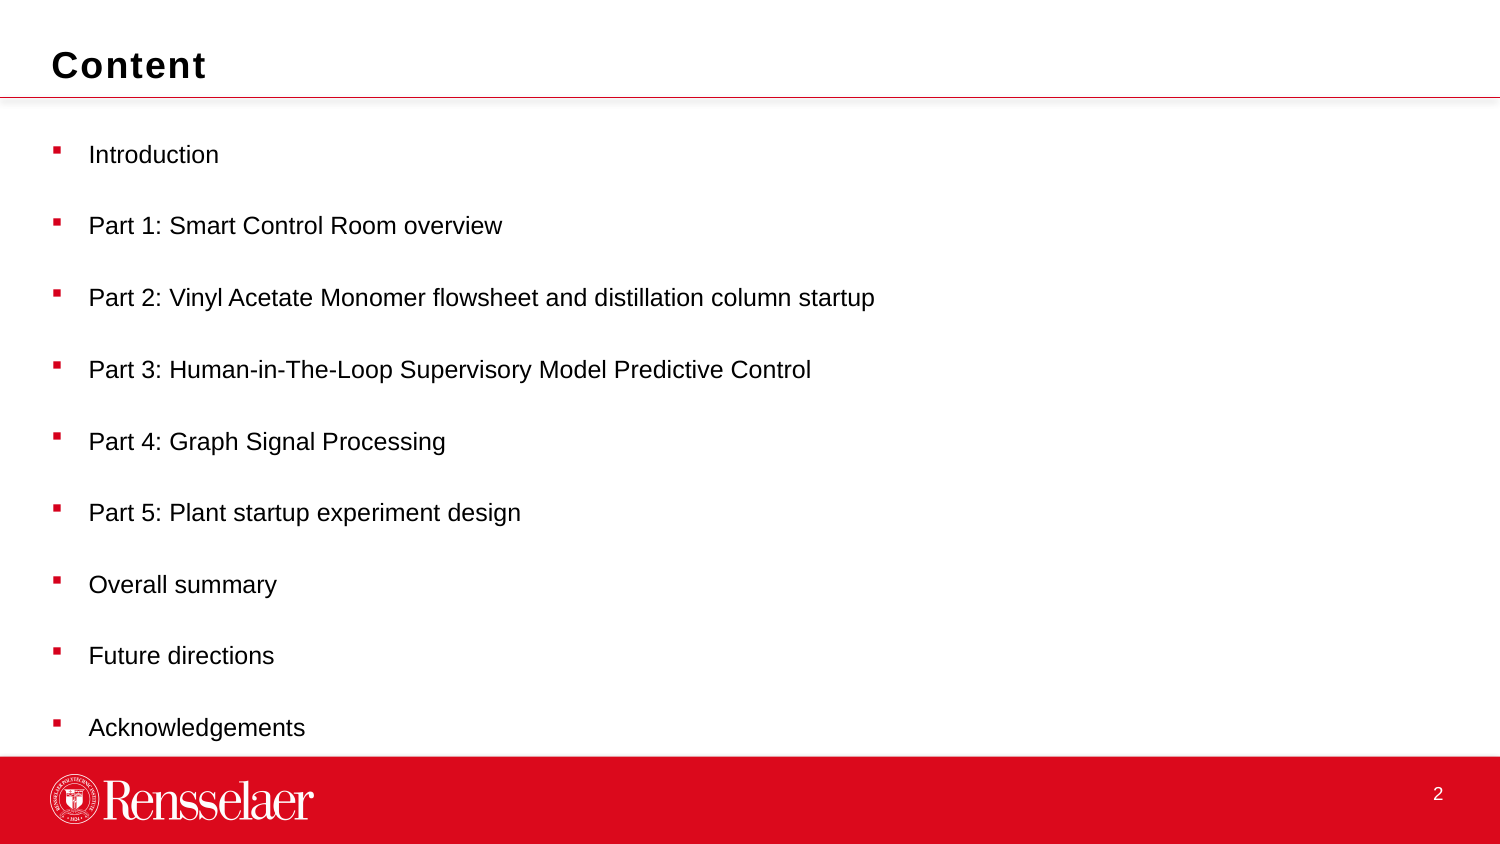

Content
Introduction
Part 1: Smart Control Room overview
Part 2: Vinyl Acetate Monomer flowsheet and distillation column startup
Part 3: Human-in-The-Loop Supervisory Model Predictive Control
Part 4: Graph Signal Processing
Part 5: Plant startup experiment design
Overall summary
Future directions
Acknowledgements